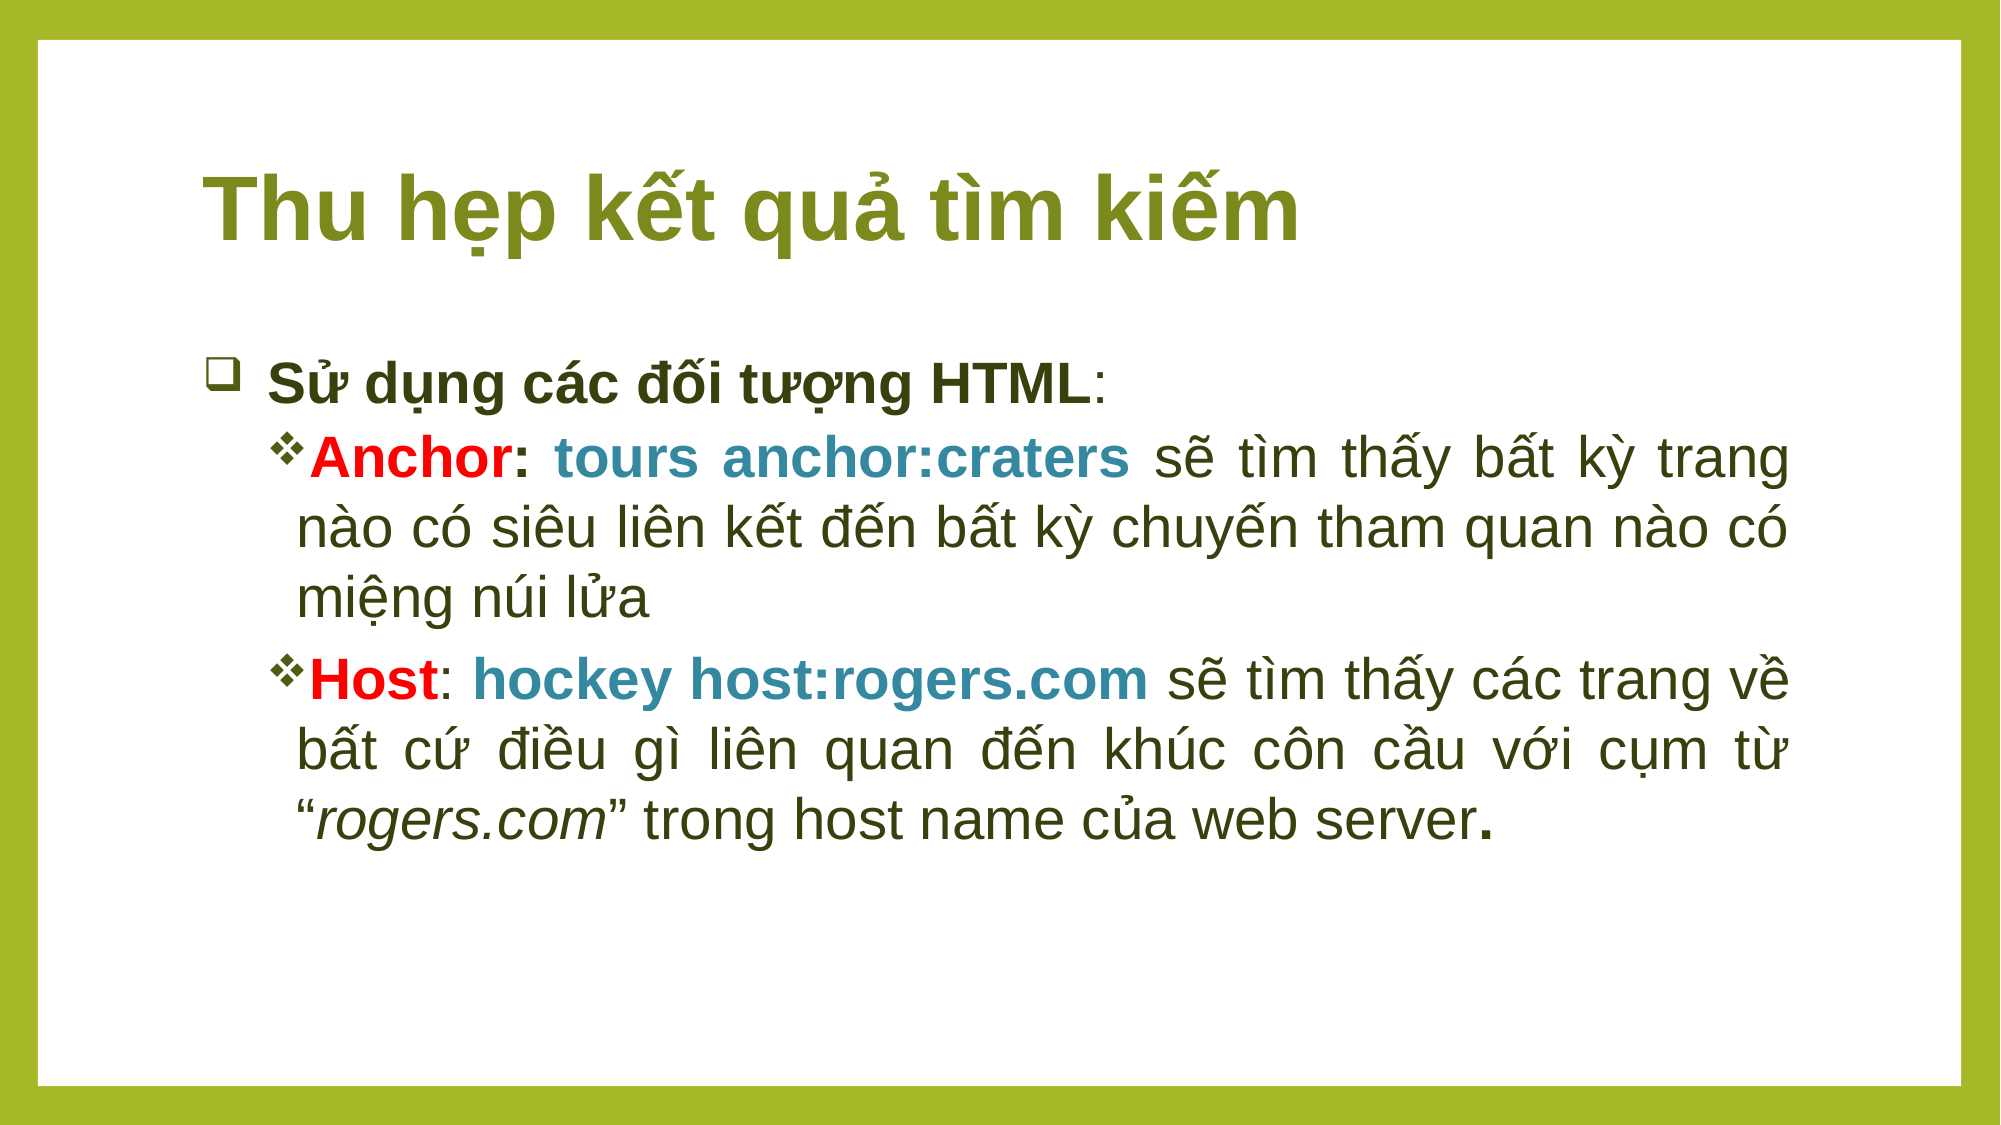

# Thu hẹp kết quả tìm kiếm
Sử dụng các đối tượng HTML:
Anchor: tours anchor:craters sẽ tìm thấy bất kỳ trang nào có siêu liên kết đến bất kỳ chuyến tham quan nào có miệng núi lửa
Host: hockey host:rogers.com sẽ tìm thấy các trang về bất cứ điều gì liên quan đến khúc côn cầu với cụm từ “rogers.com” trong host name của web server.